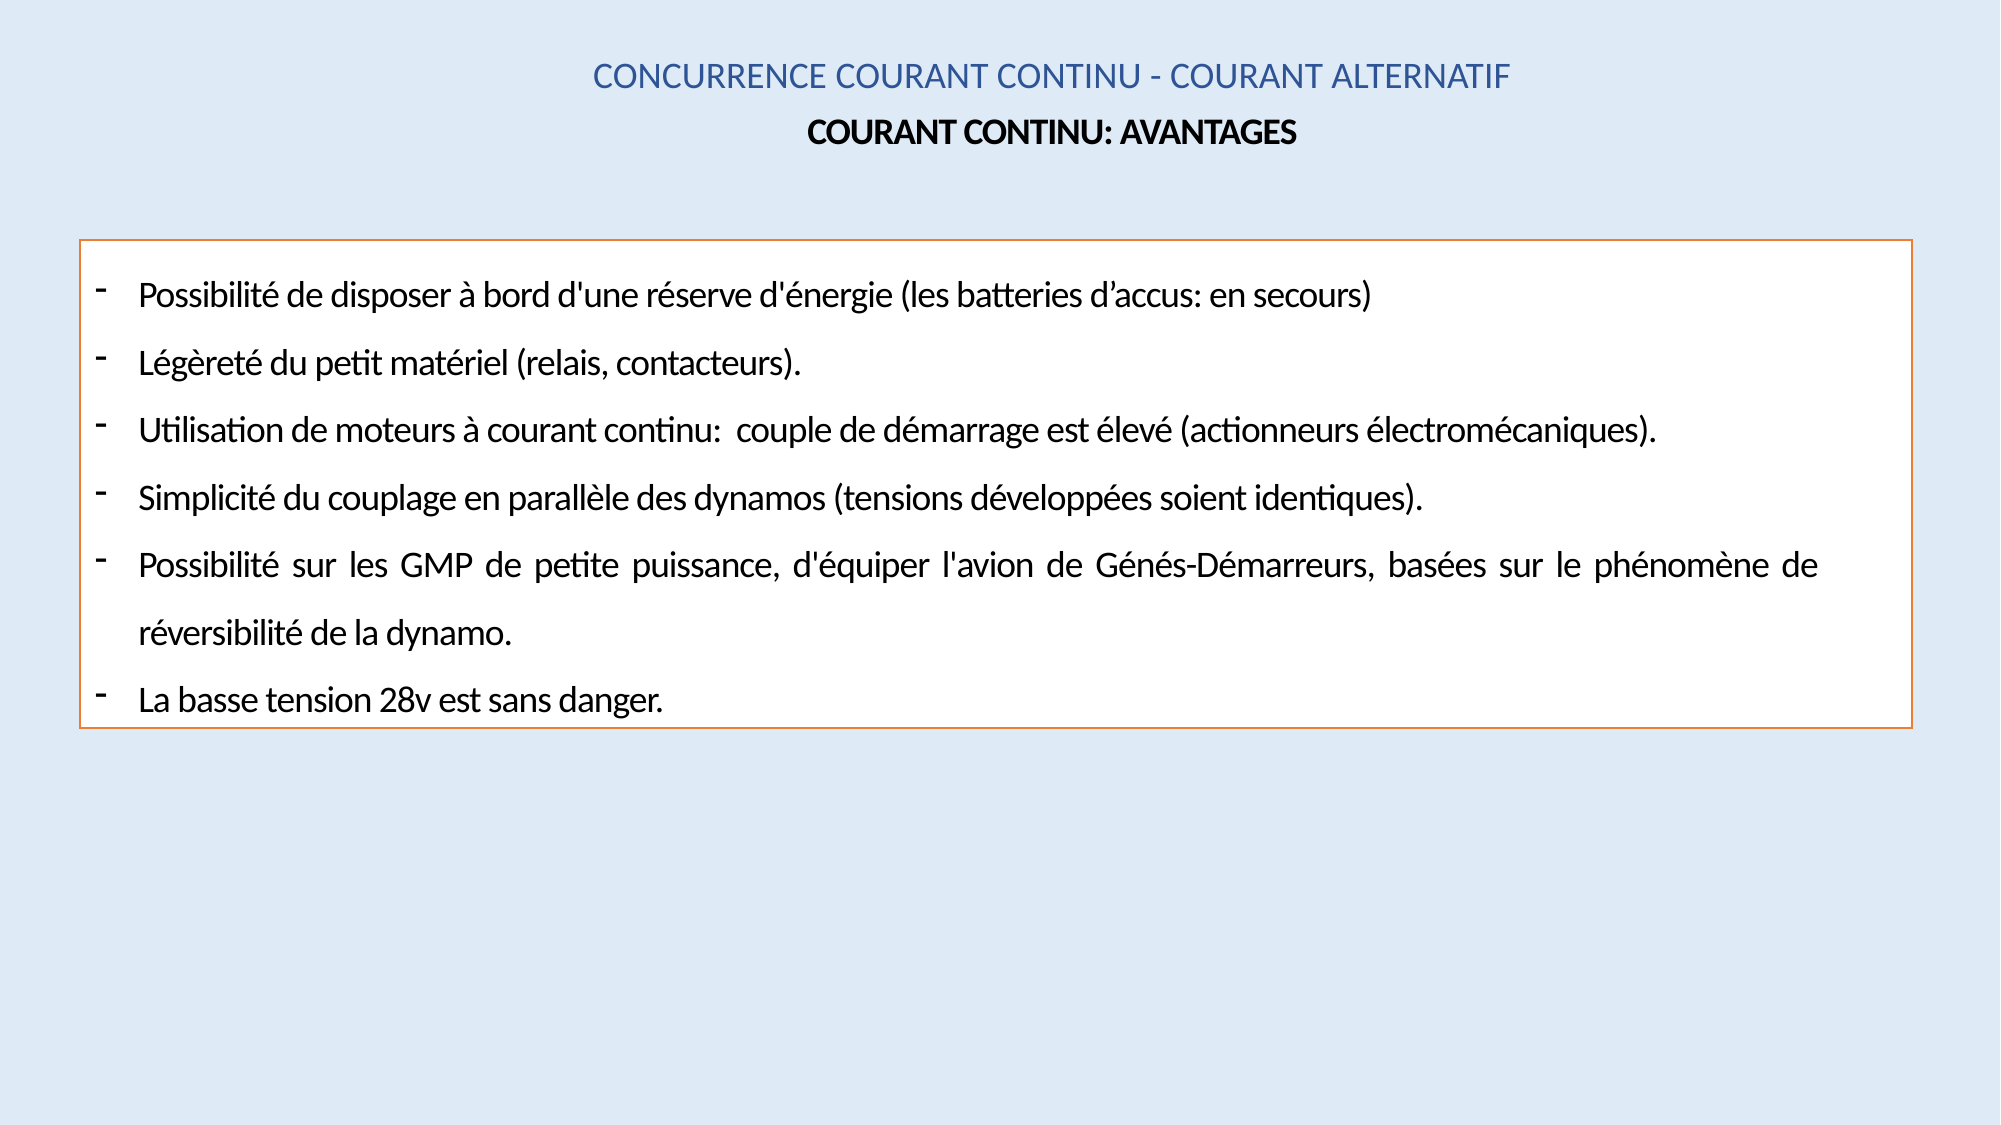

# CONCURRENCE COURANT CONTINU - COURANT ALTERNATIF
COURANT CONTINU: AVANTAGES
Possibilité de disposer à bord d'une réserve d'énergie (les batteries d’accus: en secours)
Légèreté du petit matériel (relais, contacteurs).
Utilisation de moteurs à courant continu:  couple de démarrage est élevé (actionneurs électromécaniques).
Simplicité du couplage en parallèle des dynamos (tensions développées soient identiques).
Possibilité sur les GMP de petite puissance, d'équiper l'avion de Génés-Démarreurs, basées sur le phénomène de réversibilité de la dynamo.
La basse tension 28v est sans danger.